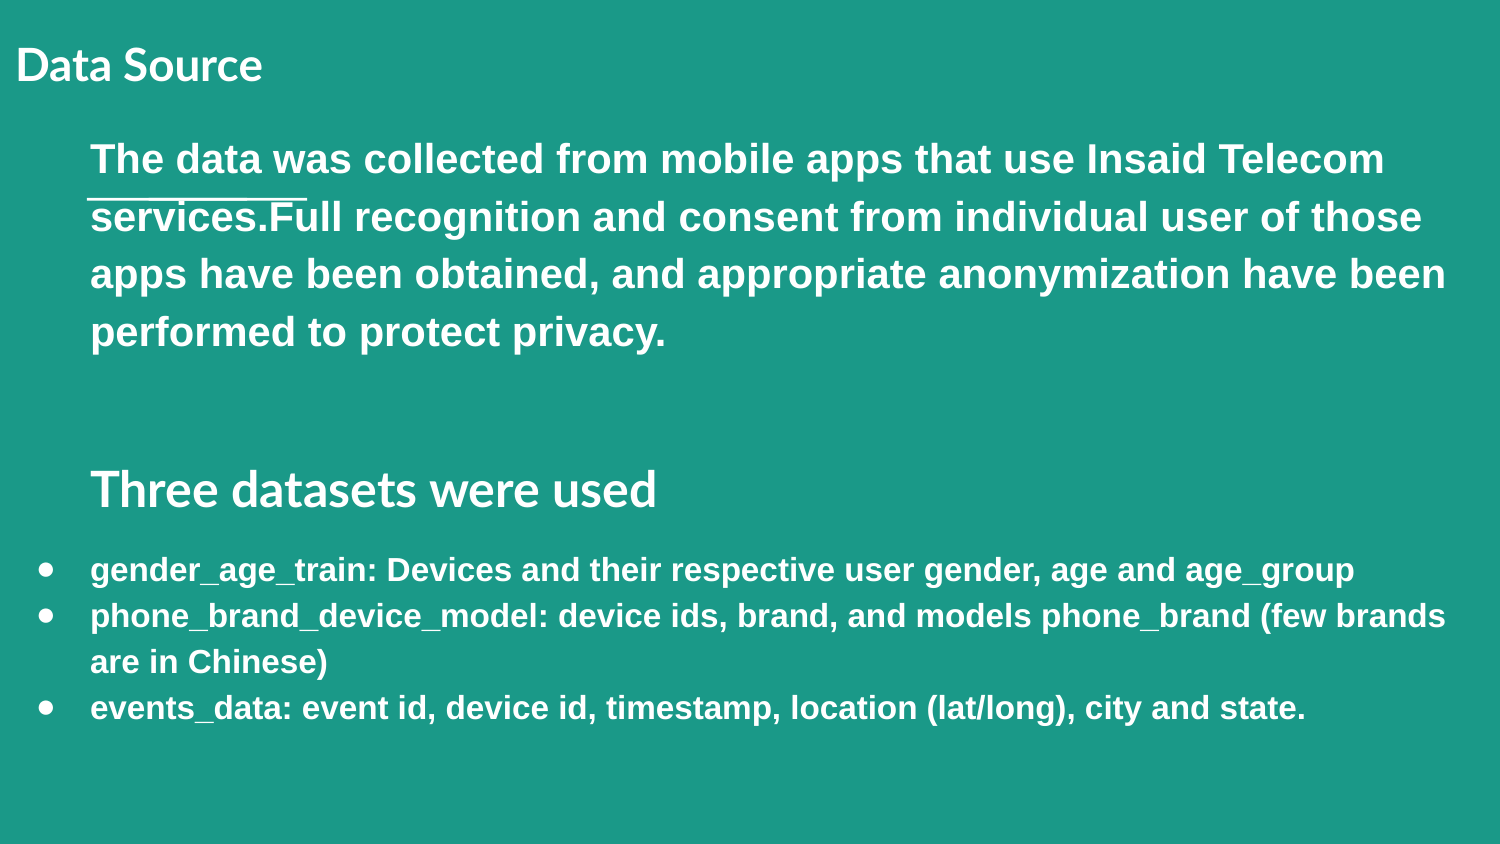

# Data Source
The data was collected from mobile apps that use Insaid Telecom services.Full recognition and consent from individual user of those apps have been obtained, and appropriate anonymization have been performed to protect privacy.

Three datasets were used
gender_age_train: Devices and their respective user gender, age and age_group
phone_brand_device_model: device ids, brand, and models phone_brand (few brands are in Chinese)
events_data: event id, device id, timestamp, location (lat/long), city and state.